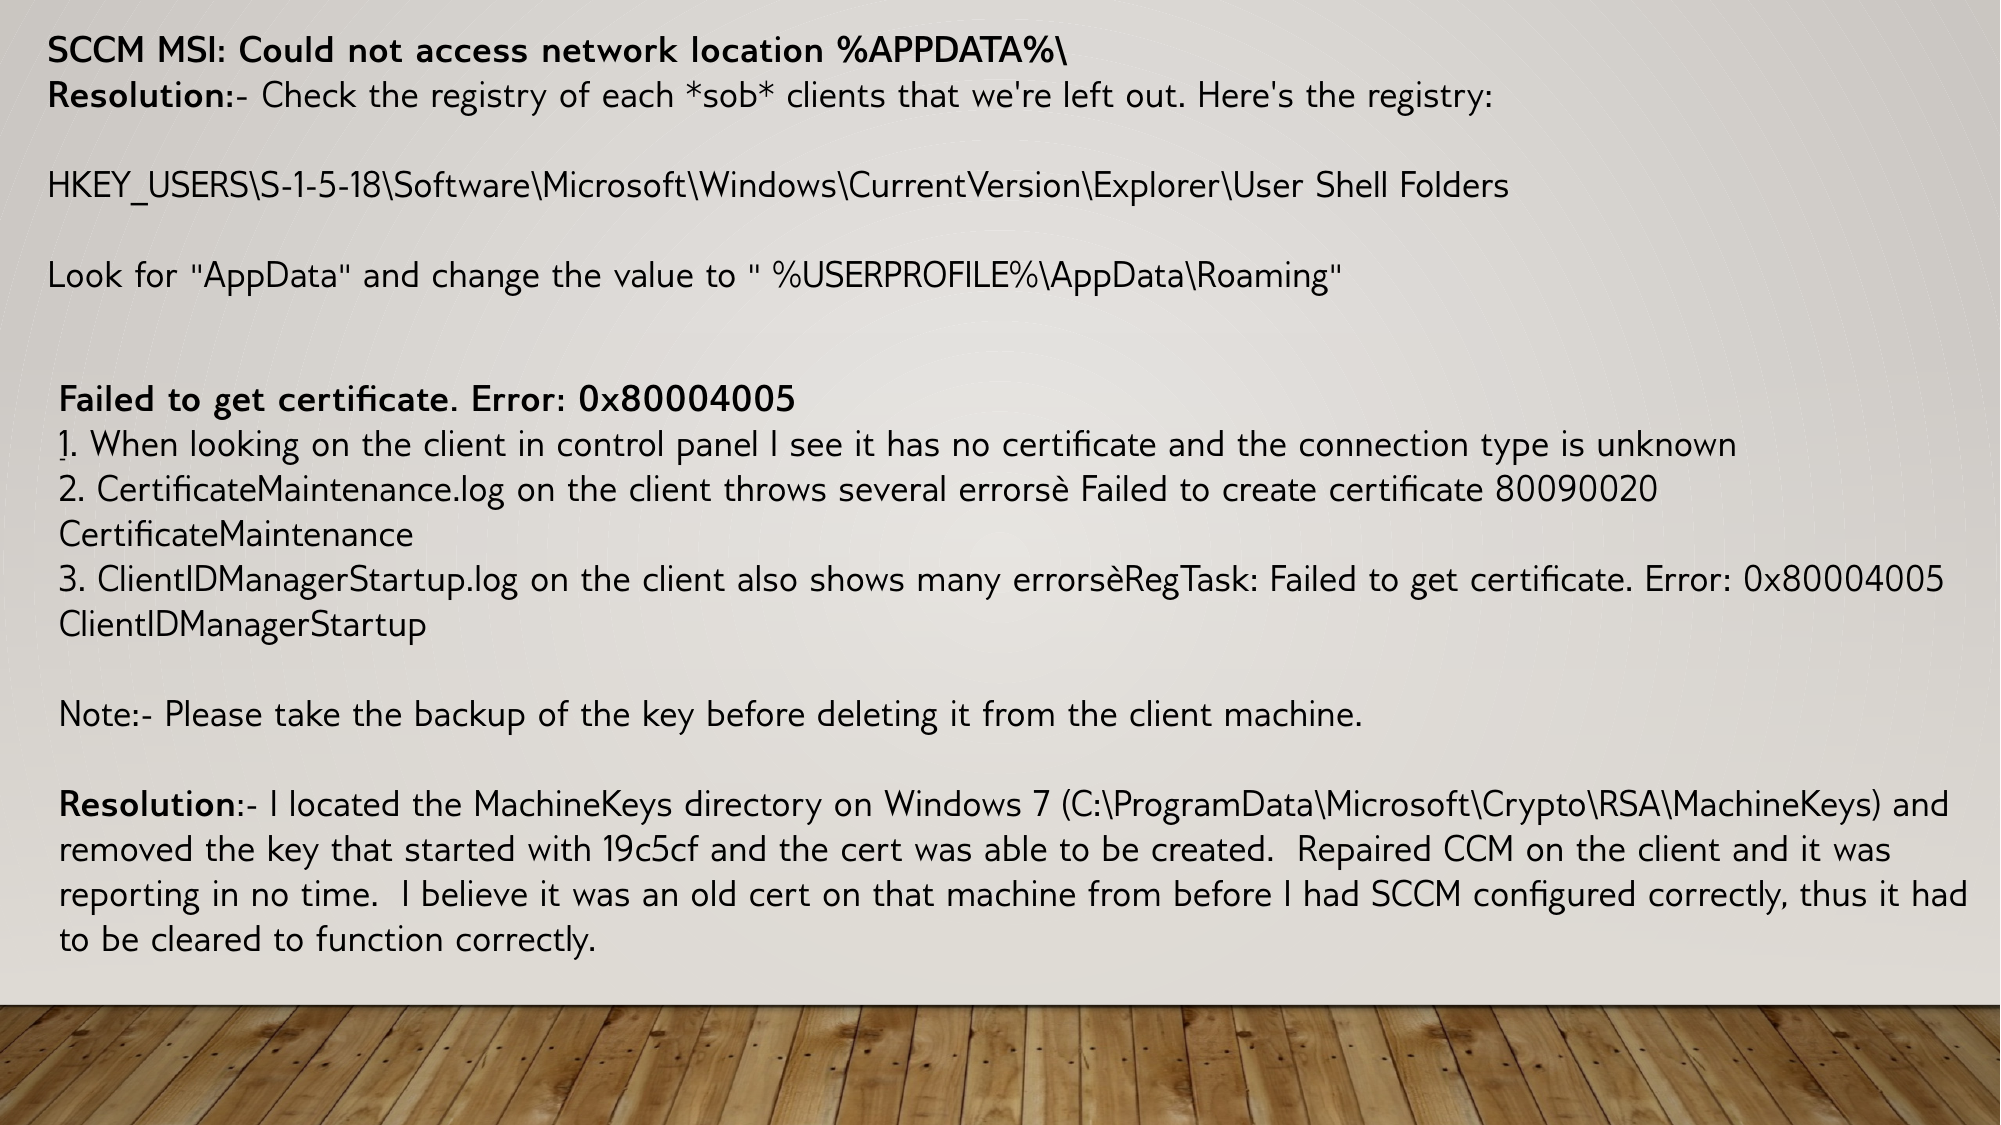

SCCM MSI: Could not access network location %APPDATA%\
Resolution:- Check the registry of each *sob* clients that we're left out. Here's the registry:  
HKEY_USERS\S-1-5-18\Software\Microsoft\Windows\CurrentVersion\Explorer\User Shell Folders
Look for "AppData" and change the value to " %USERPROFILE%\AppData\Roaming"

Failed to get certificate. Error: 0x80004005
1. When looking on the client in control panel I see it has no certificate and the connection type is unknown
2. CertificateMaintenance.log on the client throws several errorsè Failed to create certificate 80090020 CertificateMaintenance
3. ClientIDManagerStartup.log on the client also shows many errorsèRegTask: Failed to get certificate. Error: 0x80004005 ClientIDManagerStartup

Note:- Please take the backup of the key before deleting it from the client machine.

Resolution:- I located the MachineKeys directory on Windows 7 (C:\ProgramData\Microsoft\Crypto\RSA\MachineKeys) and removed the key that started with 19c5cf and the cert was able to be created.  Repaired CCM on the client and it was reporting in no time.  I believe it was an old cert on that machine from before I had SCCM configured correctly, thus it had to be cleared to function correctly.

-